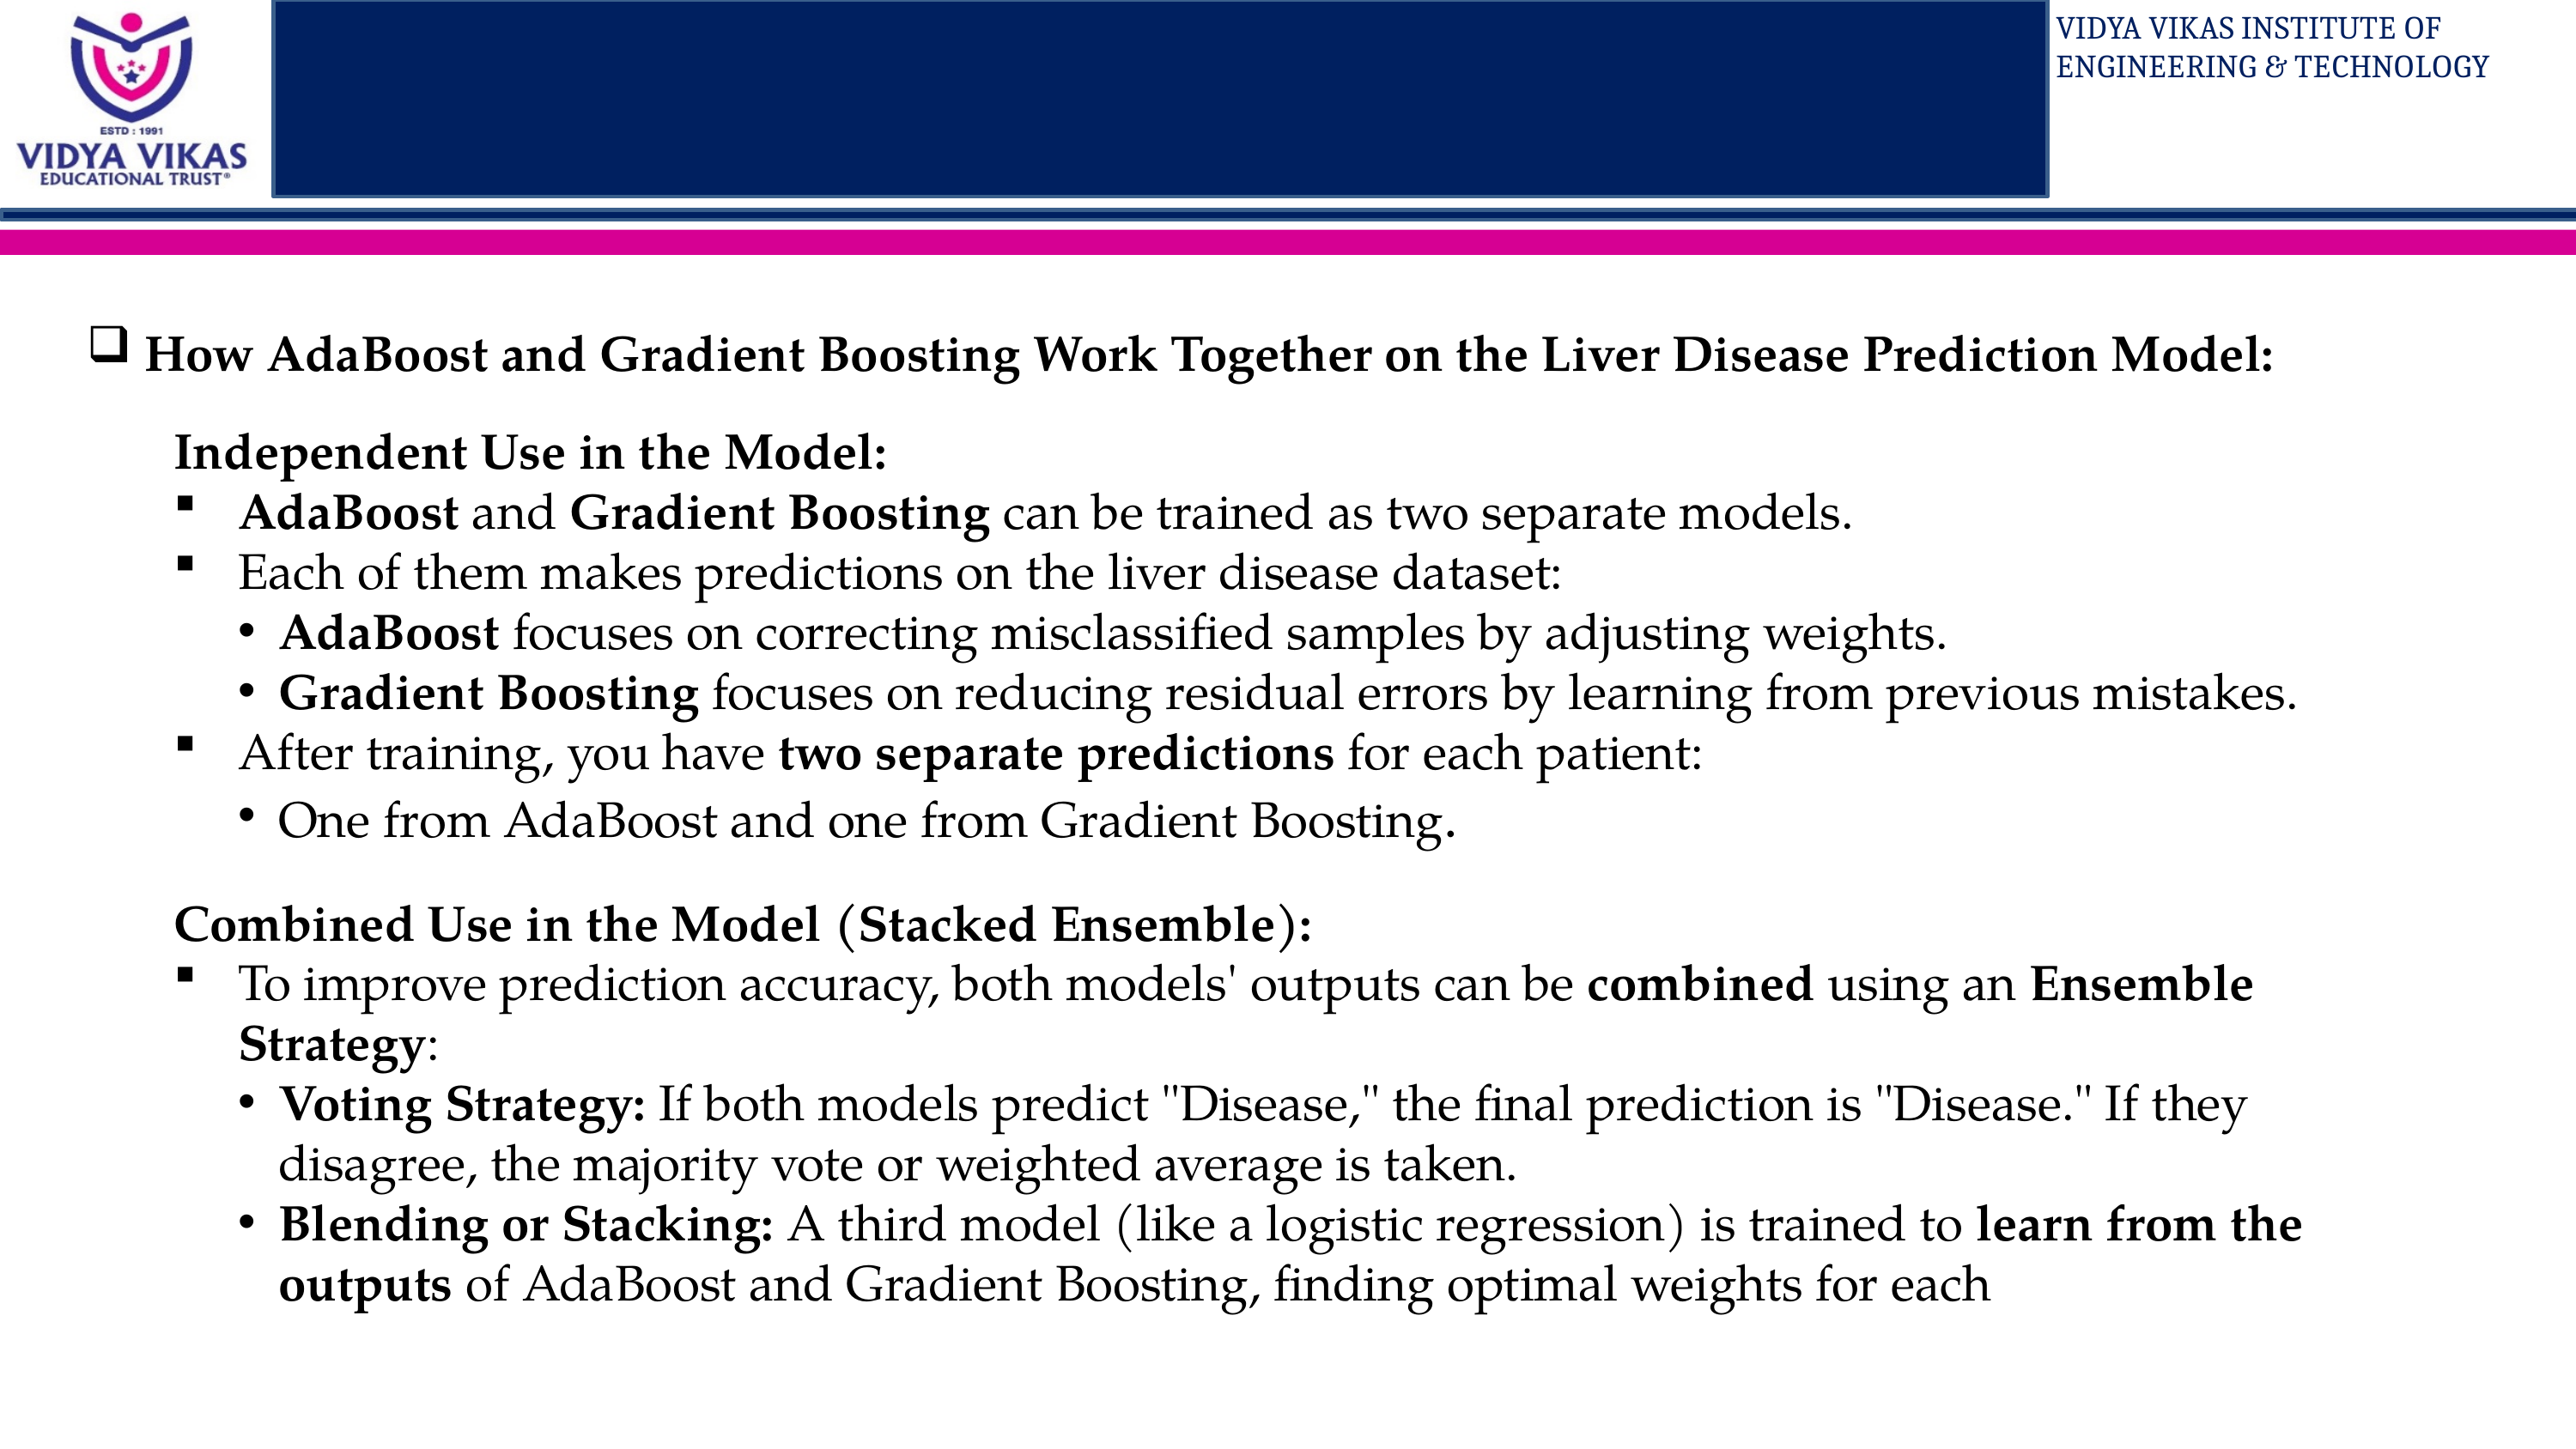

How AdaBoost and Gradient Boosting Work Together on the Liver Disease Prediction Model:
Independent Use in the Model:
AdaBoost and Gradient Boosting can be trained as two separate models.
Each of them makes predictions on the liver disease dataset:
AdaBoost focuses on correcting misclassified samples by adjusting weights.
Gradient Boosting focuses on reducing residual errors by learning from previous mistakes.
After training, you have two separate predictions for each patient:
One from AdaBoost and one from Gradient Boosting.
Combined Use in the Model (Stacked Ensemble):
To improve prediction accuracy, both models' outputs can be combined using an Ensemble Strategy:
Voting Strategy: If both models predict "Disease," the final prediction is "Disease." If they disagree, the majority vote or weighted average is taken.
Blending or Stacking: A third model (like a logistic regression) is trained to learn from the outputs of AdaBoost and Gradient Boosting, finding optimal weights for each